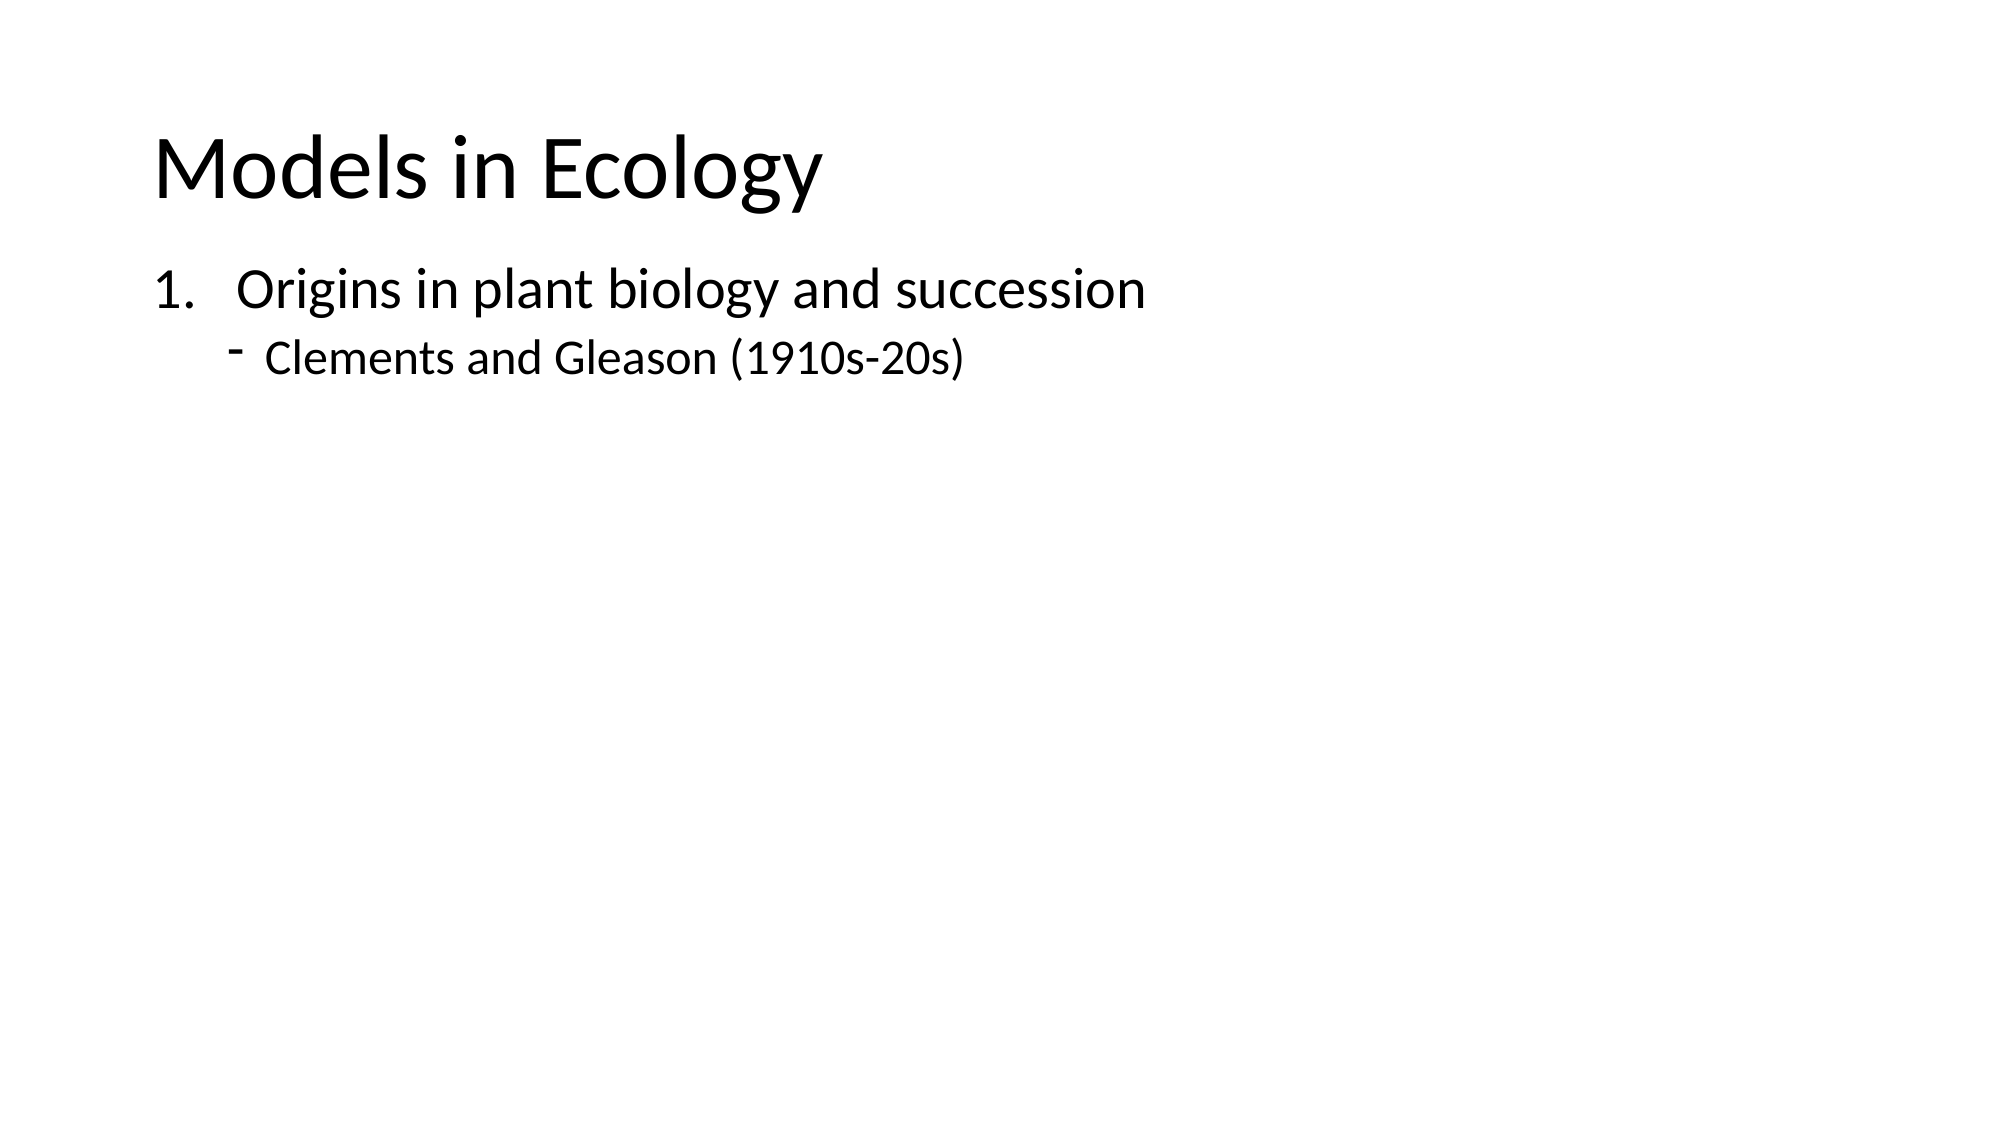

# Models in Ecology
Origins in plant biology and succession
Clements and Gleason (1910s-20s)